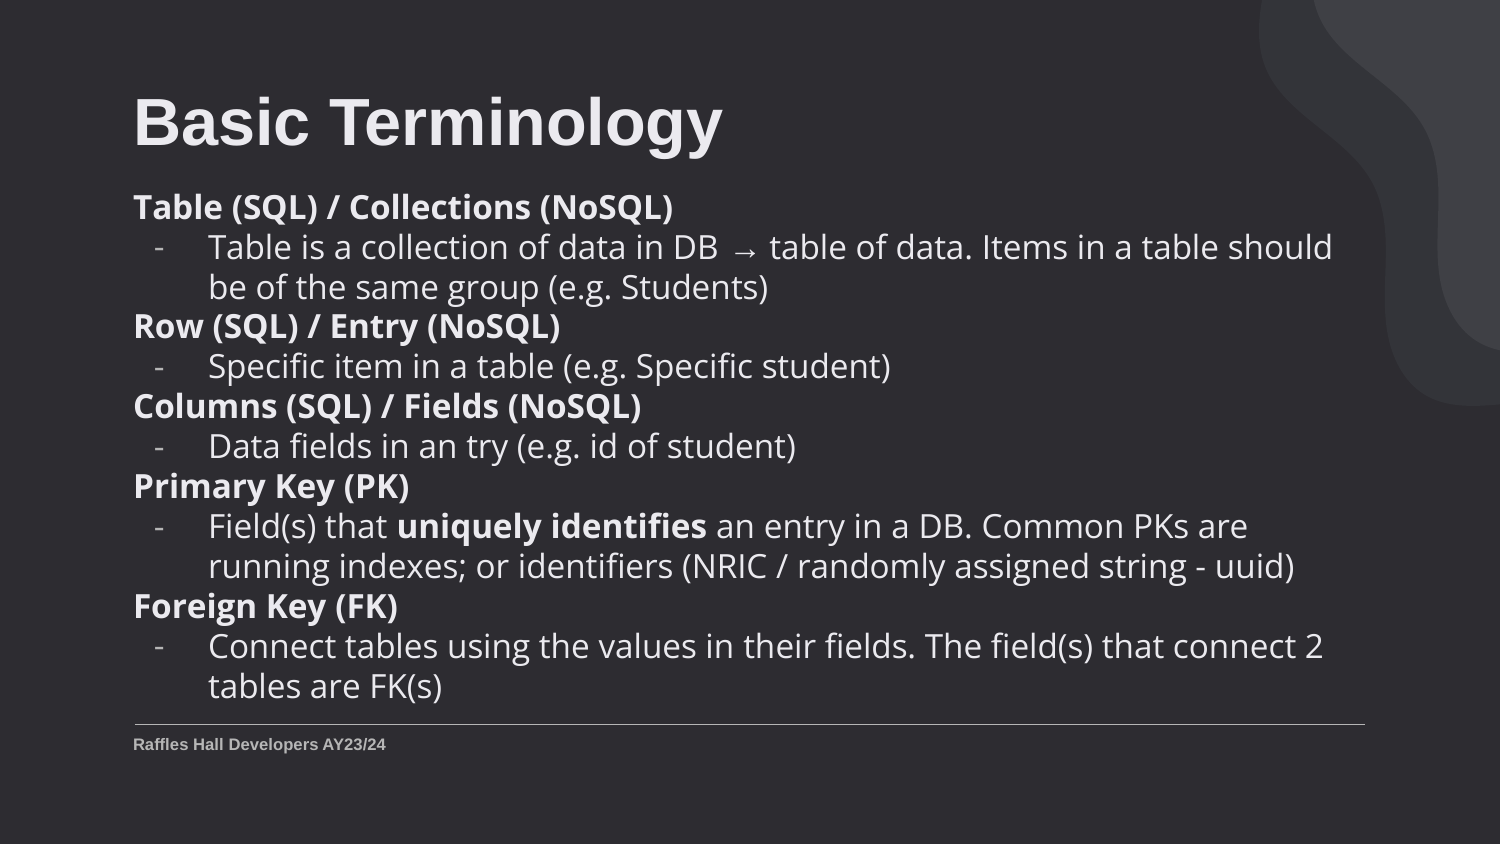

# Basic Terminology
Table (SQL) / Collections (NoSQL)
Table is a collection of data in DB → table of data. Items in a table should be of the same group (e.g. Students)
Row (SQL) / Entry (NoSQL)
Specific item in a table (e.g. Specific student)
Columns (SQL) / Fields (NoSQL)
Data fields in an try (e.g. id of student)
Primary Key (PK)
Field(s) that uniquely identifies an entry in a DB. Common PKs are running indexes; or identifiers (NRIC / randomly assigned string - uuid)
Foreign Key (FK)
Connect tables using the values in their fields. The field(s) that connect 2 tables are FK(s)
Raffles Hall Developers AY23/24